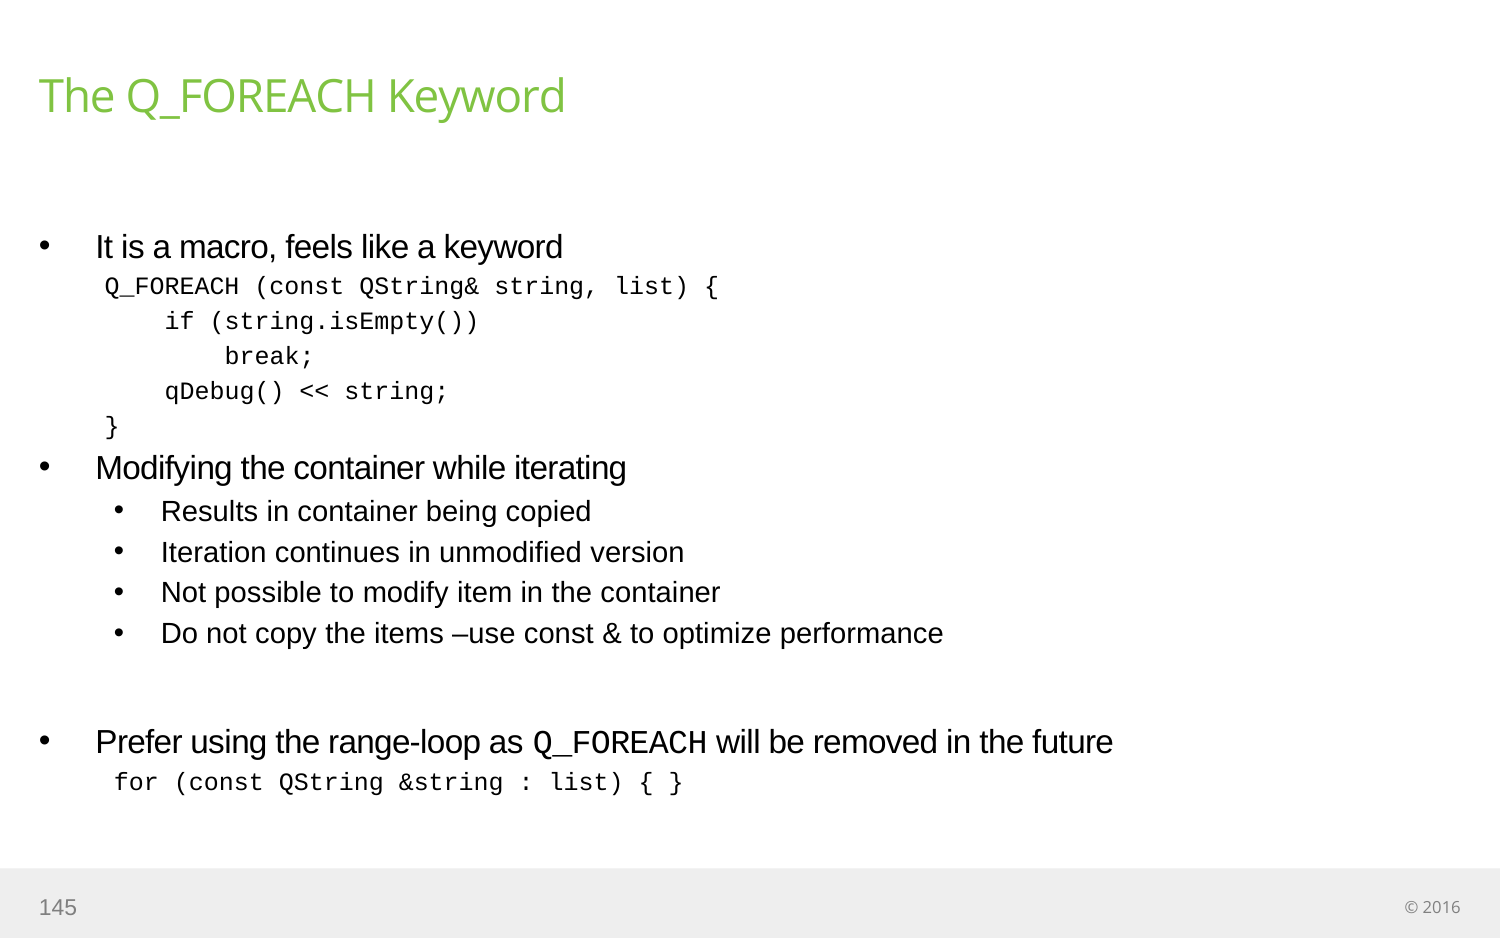

# The Q_FOREACH Keyword
It is a macro, feels like a keyword
Q_FOREACH (const QString& string, list) {
    if (string.isEmpty())
        break;
    qDebug() << string;
}
Modifying the container while iterating
Results in container being copied
Iteration continues in unmodified version
Not possible to modify item in the container
Do not copy the items –use const & to optimize performance

Prefer using the range-loop as Q_FOREACH will be removed in the future
for (const QString &string : list) { }

145
© 2016